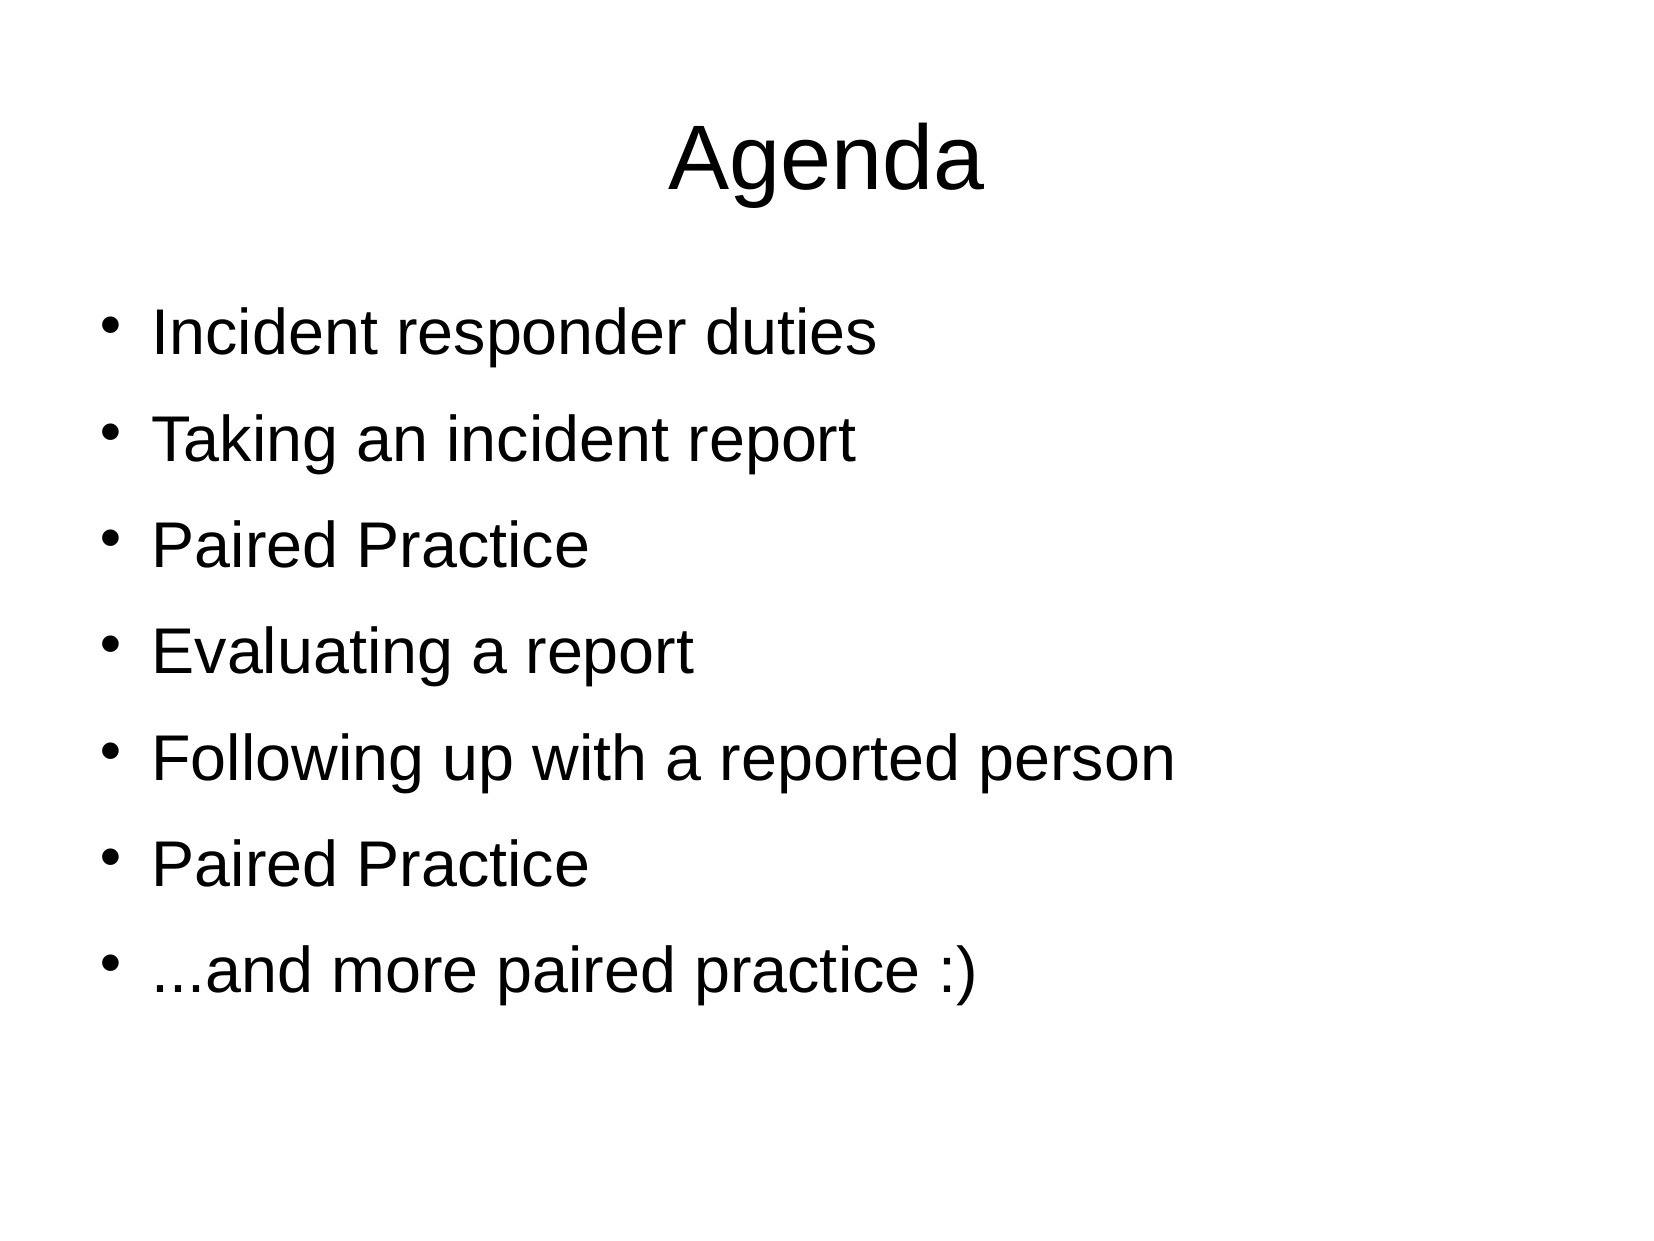

Agenda
Incident responder duties
Taking an incident report
Paired Practice
Evaluating a report
Following up with a reported person
Paired Practice
...and more paired practice :)